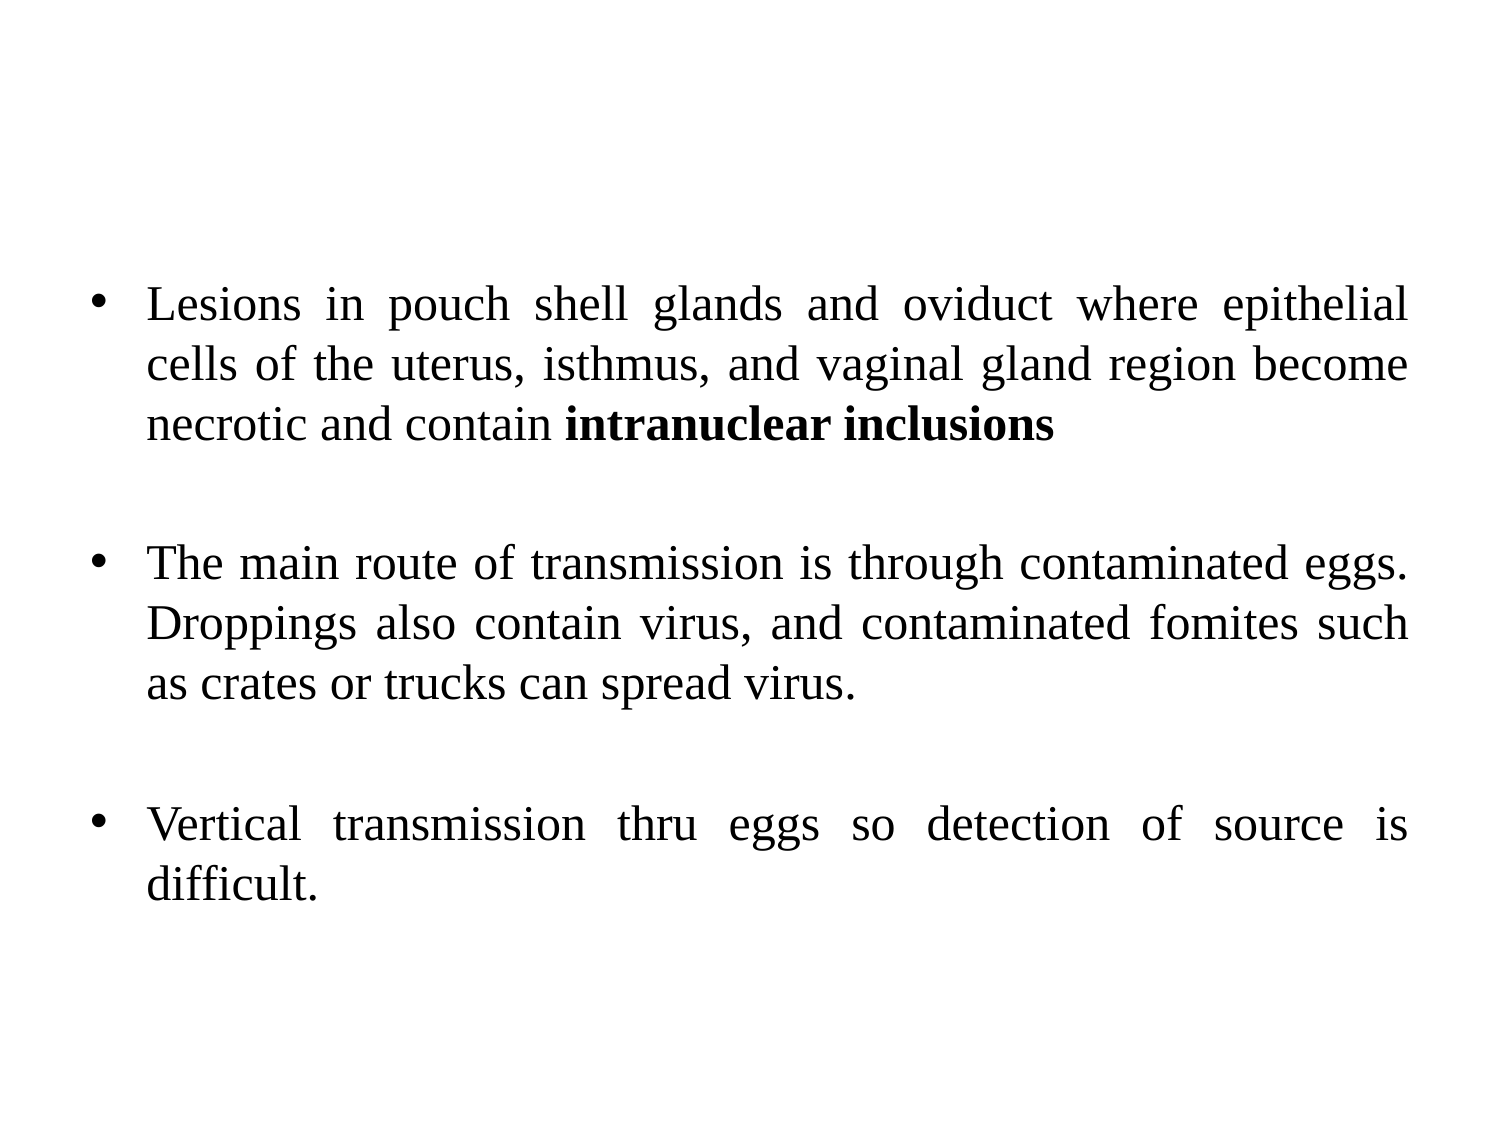

#
Lesions in pouch shell glands and oviduct where epithelial cells of the uterus, isthmus, and vaginal gland region become necrotic and contain intranuclear inclusions

The main route of transmission is through contaminated eggs. Droppings also contain virus, and contaminated fomites such as crates or trucks can spread virus.

Vertical transmission thru eggs so detection of source is difficult.